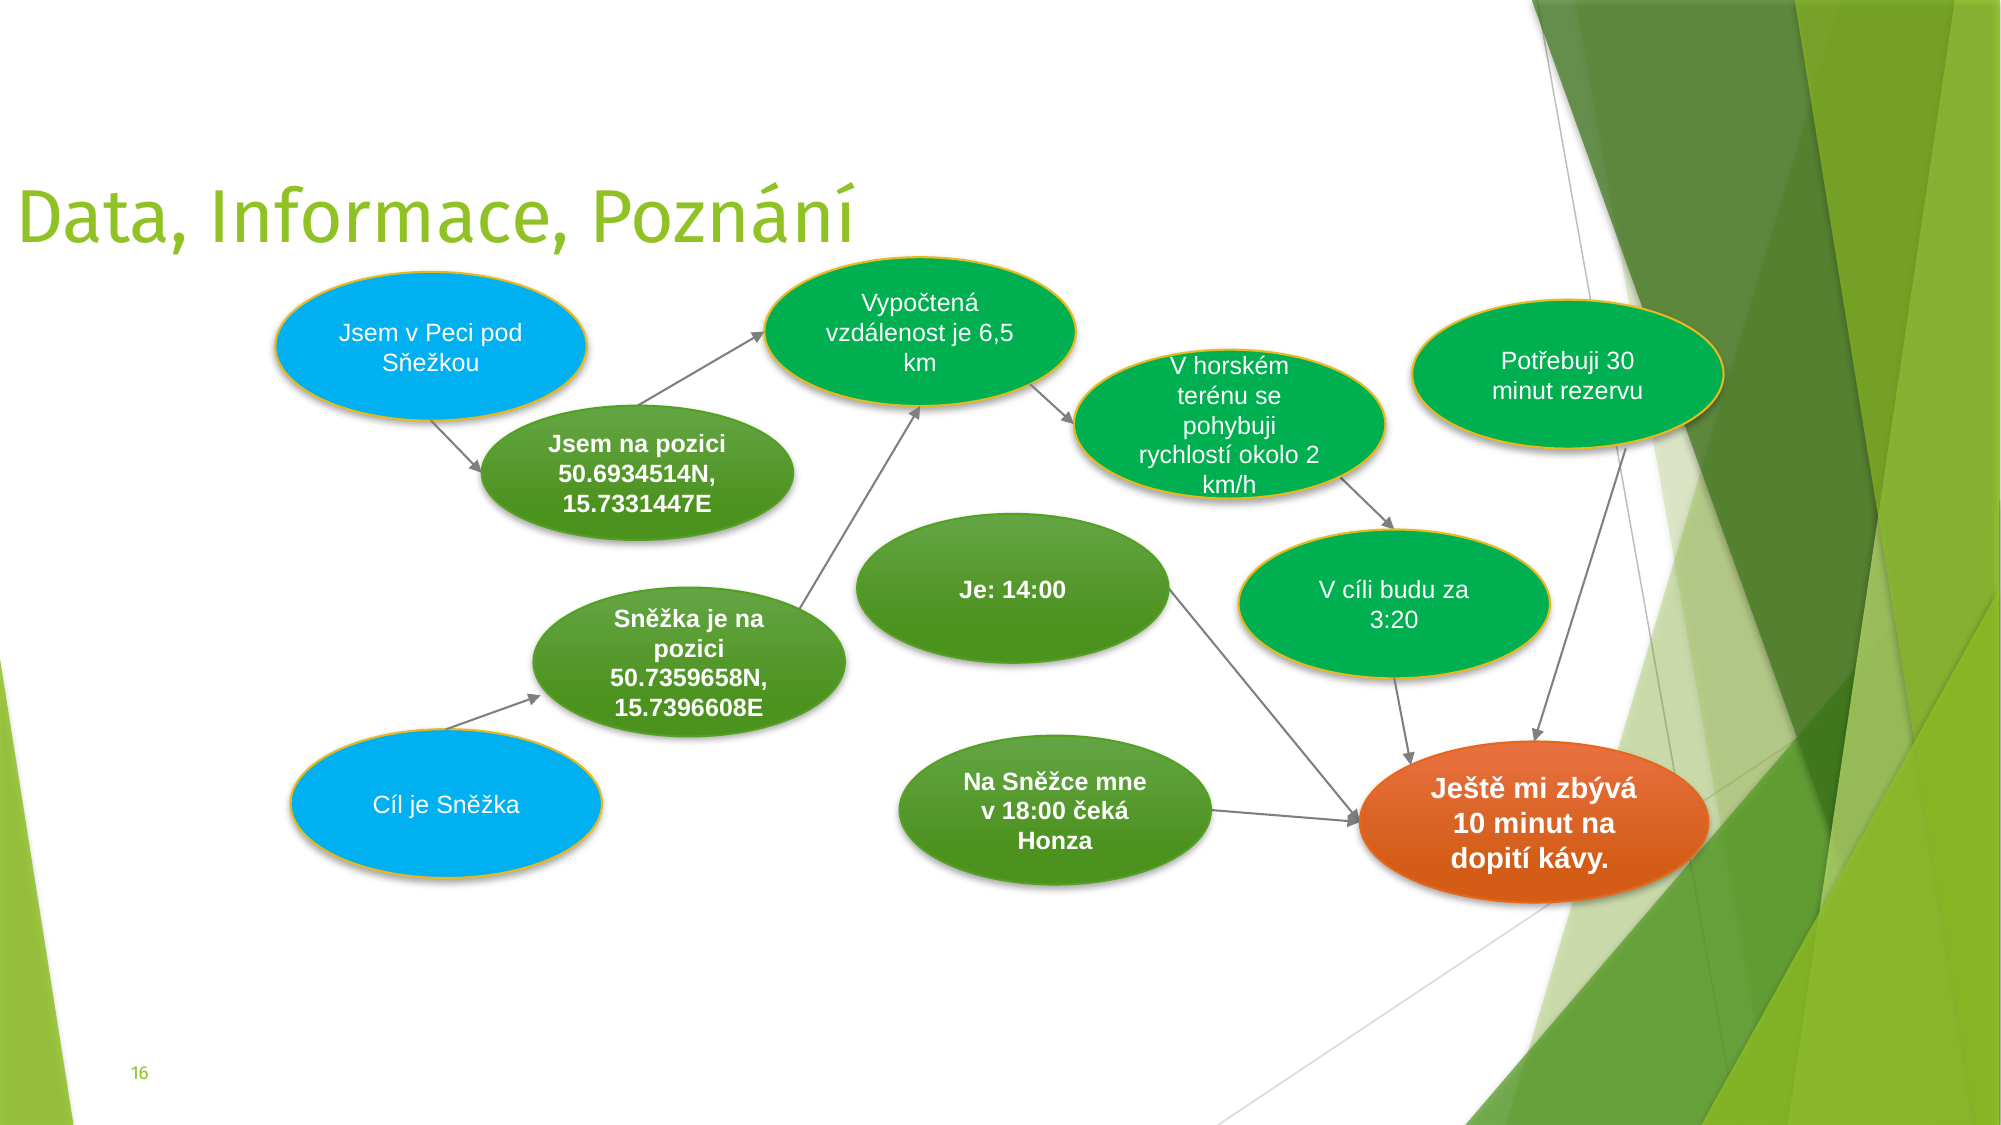

Data, Informace, Poznání
Vypočtená vzdálenost je 6,5 km
Potřebuji 30 minut rezervu
V horském terénu se pohybuji rychlostí okolo 2 km/h
V cíli budu za 3:20
Jsem v Peci pod Sňežkou
Jsem na pozici 50.6934514N, 15.7331447E
Je: 14:00
Sněžka je na pozici 50.7359658N, 15.7396608E
Na Sněžce mne v 18:00 čeká Honza
Ještě mi zbývá 10 minut na dopití kávy.
Cíl je Sněžka
16